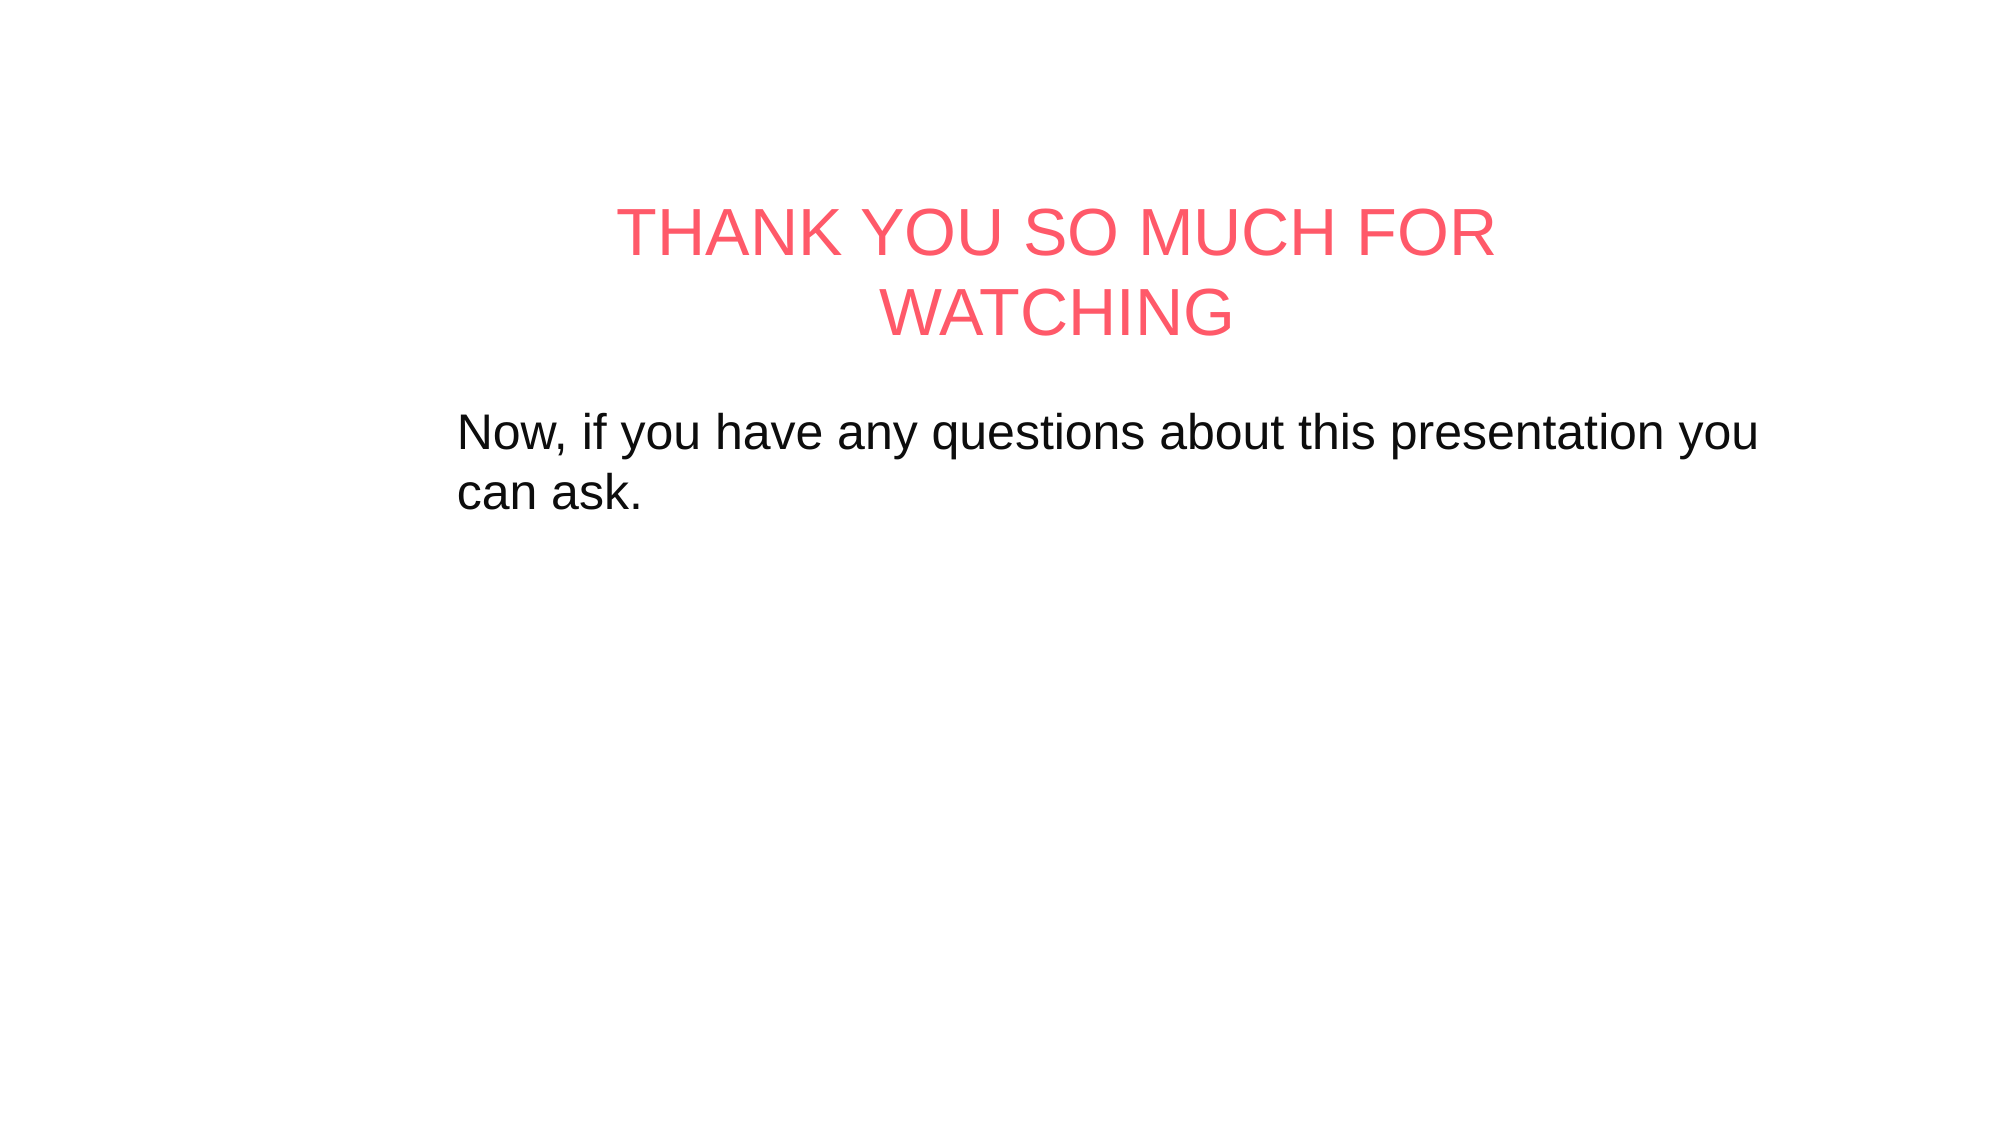

THANK YOU SO MUCH FOR WATCHING
Now, if you have any questions about this presentation you can ask.